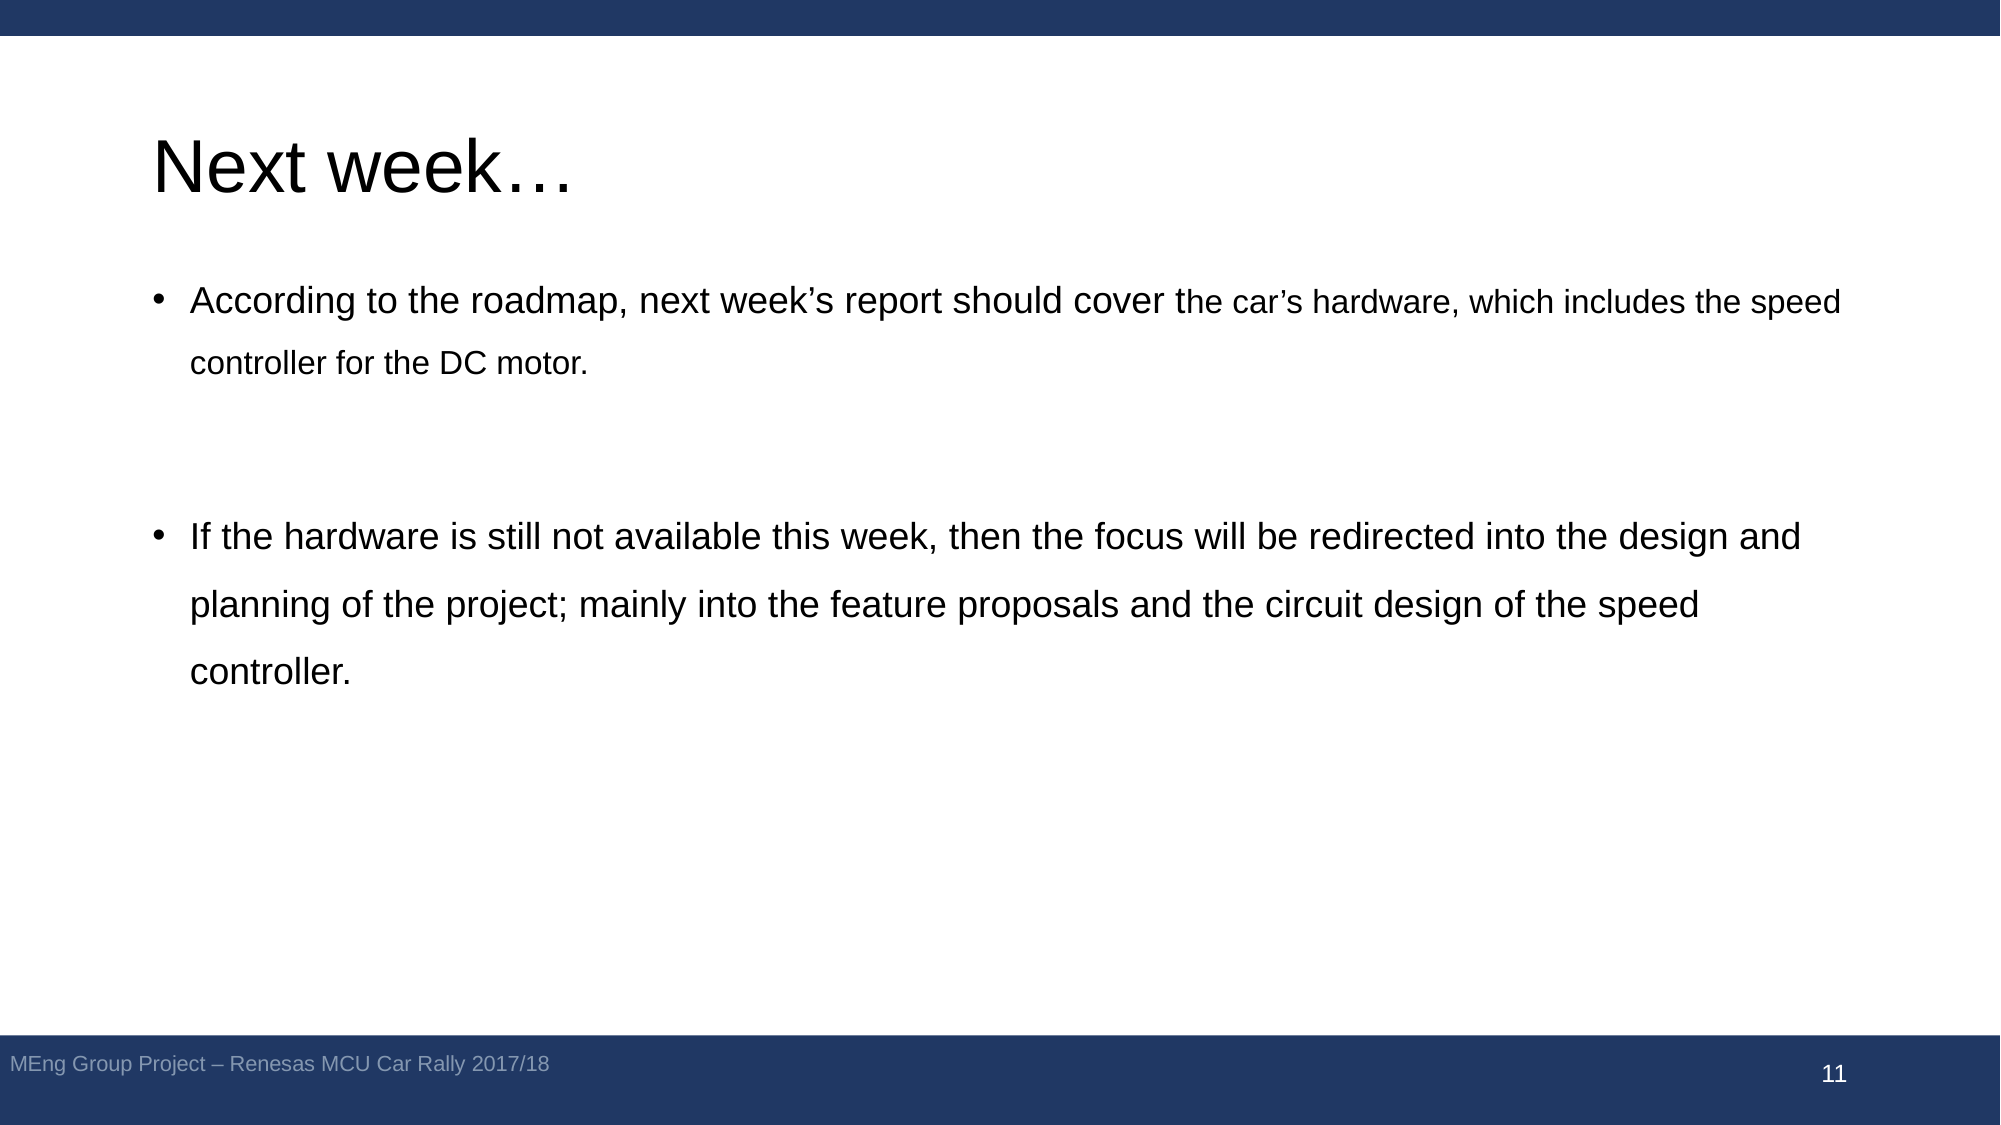

# Next week…
According to the roadmap, next week’s report should cover the car’s hardware, which includes the speed controller for the DC motor.

If the hardware is still not available this week, then the focus will be redirected into the design and planning of the project; mainly into the feature proposals and the circuit design of the speed controller.

MEng Group Project – Renesas MCU Car Rally 2017/18

11